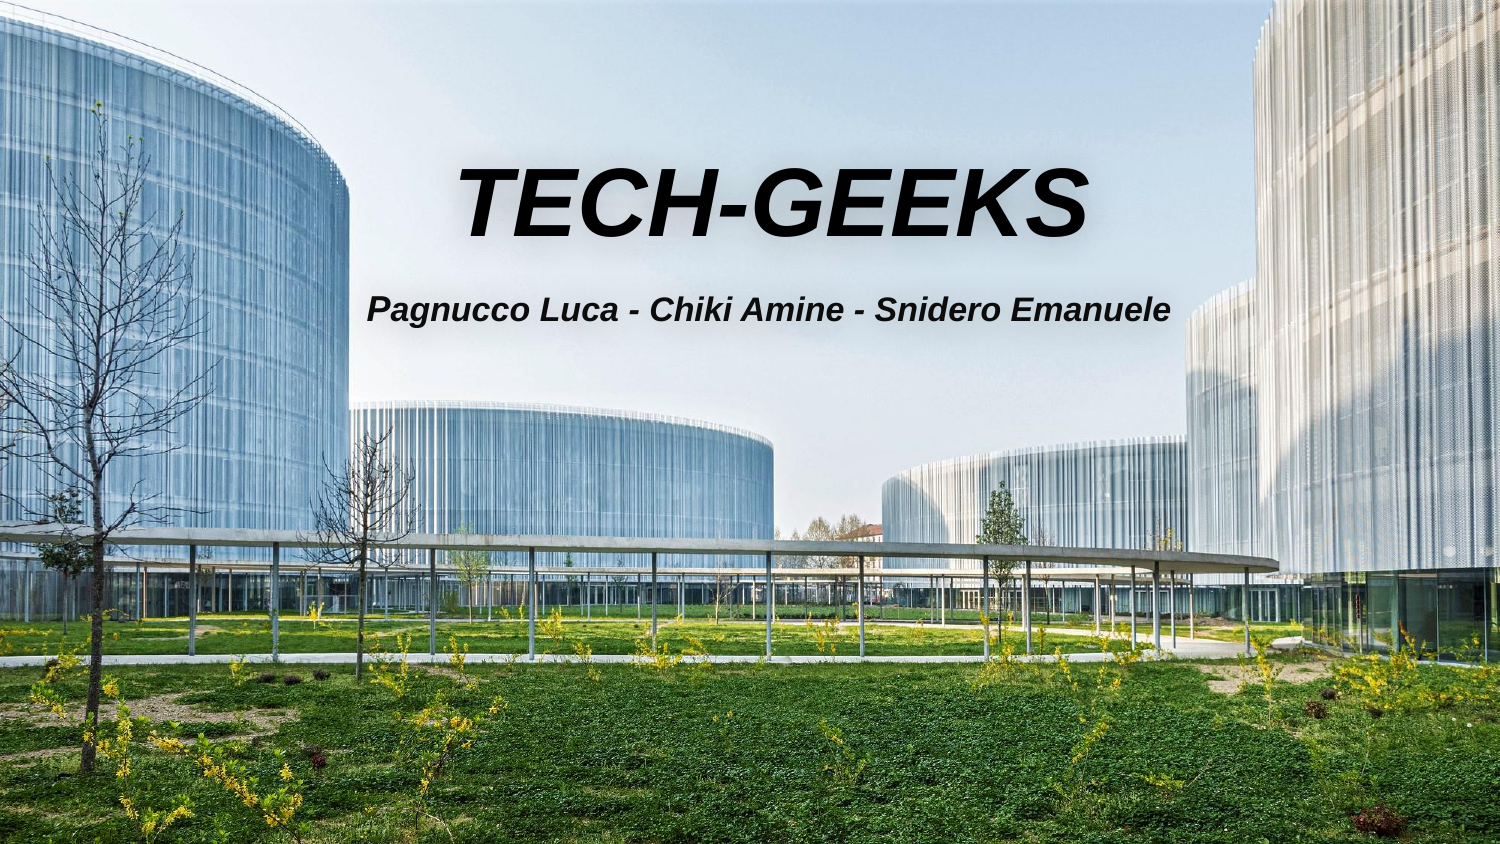

# TECH-GEEKS
Pagnucco Luca - Chiki Amine - Snidero Emanuele